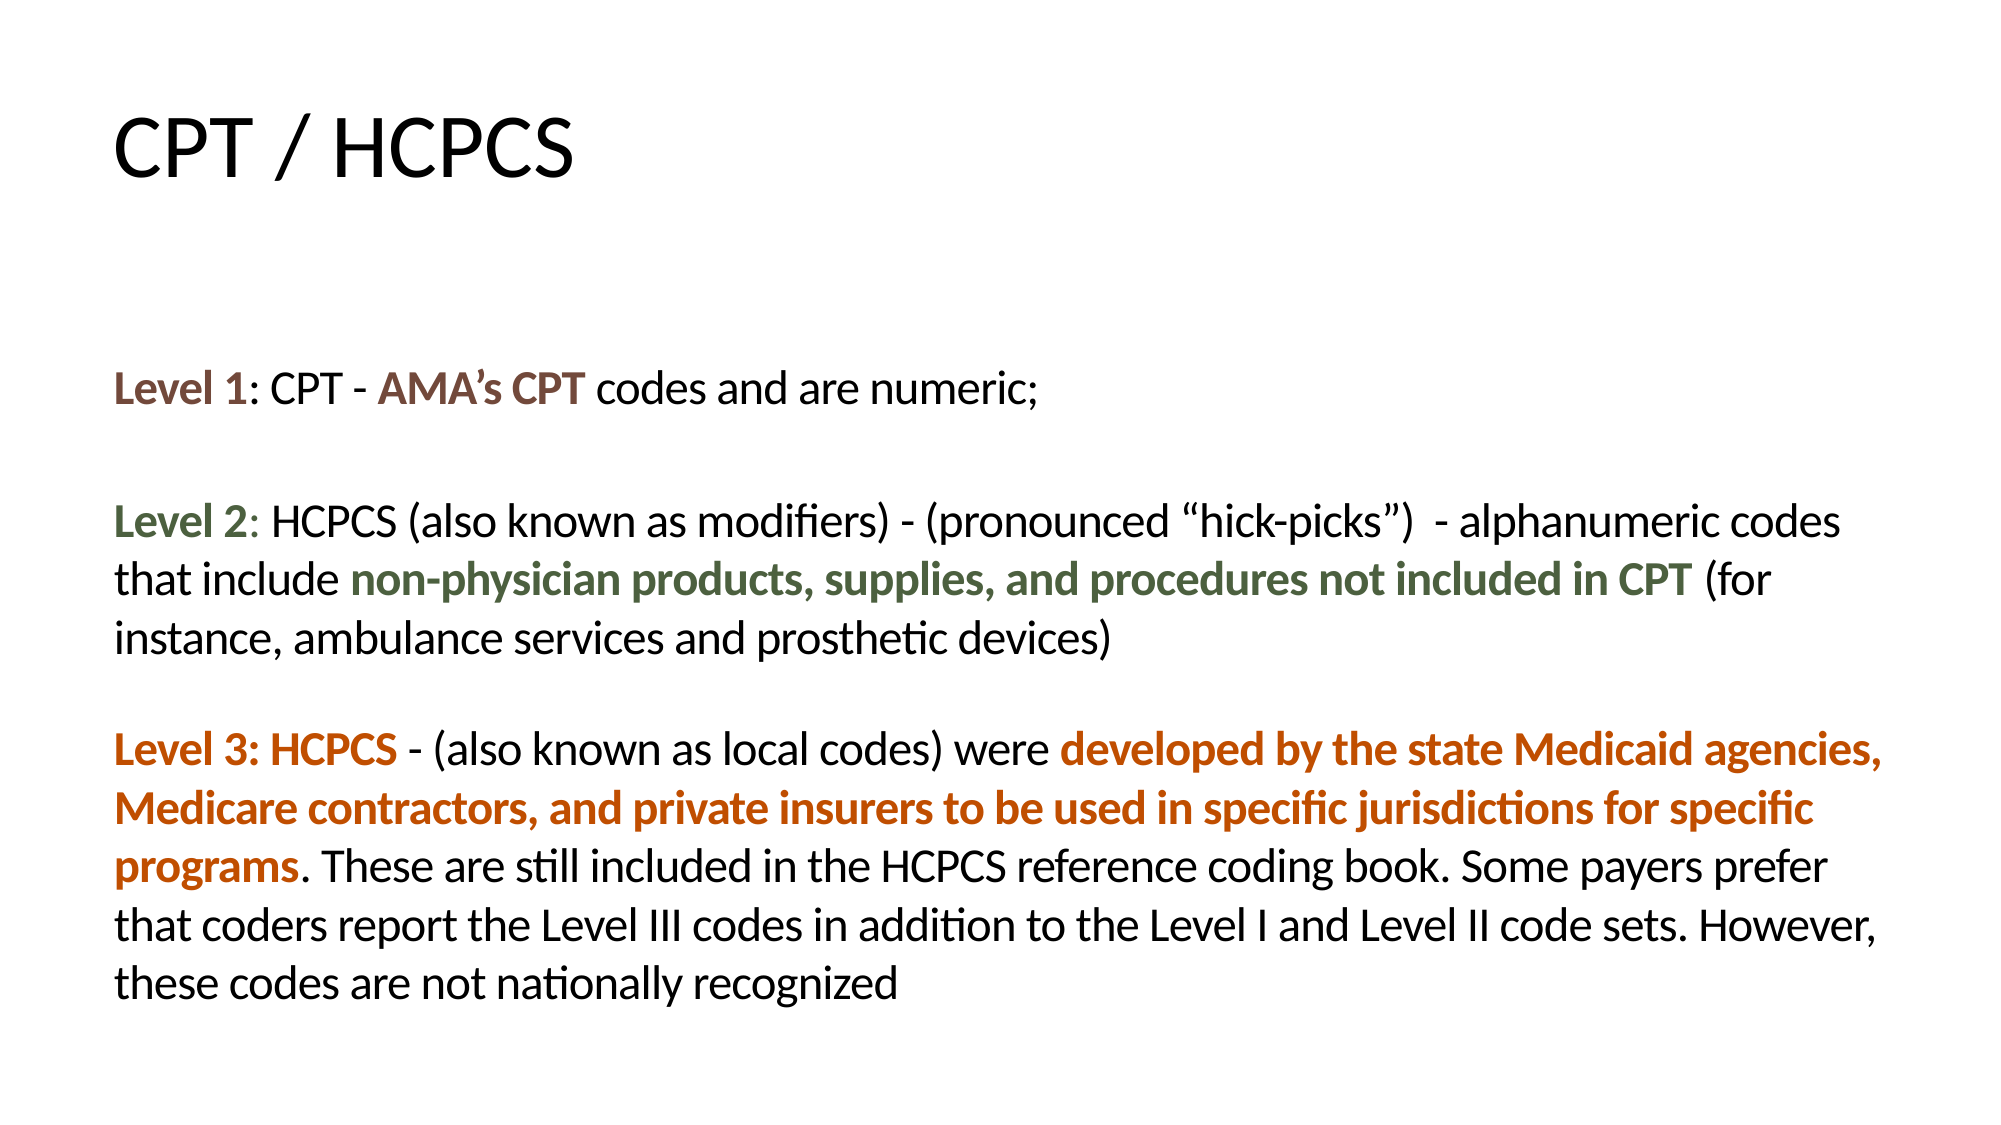

# CPT / HCPCS
Level 1: CPT - AMA’s CPT codes and are numeric;

Level 2: HCPCS (also known as modifiers) - (pronounced “hick-picks”)  - alphanumeric codes that include non-physician products, supplies, and procedures not included in CPT (for instance, ambulance services and prosthetic devices)

Level 3: HCPCS - (also known as local codes) were developed by the state Medicaid agencies, Medicare contractors, and private insurers to be used in specific jurisdictions for specific programs. These are still included in the HCPCS reference coding book. Some payers prefer that coders report the Level III codes in addition to the Level I and Level II code sets. However, these codes are not nationally recognized